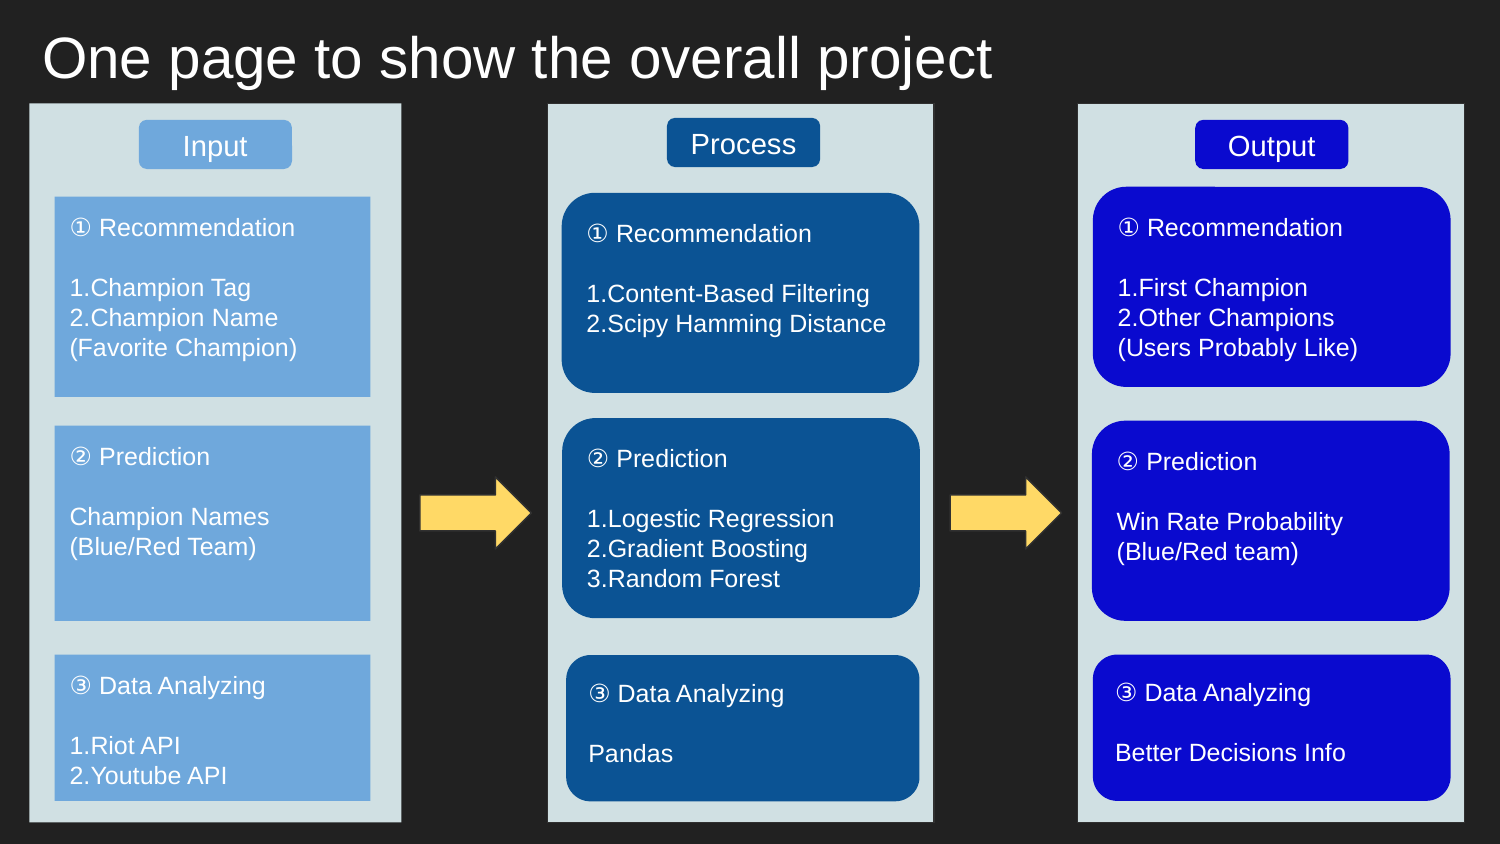

# One page to show the overall project

Process
Output
Input
① Recommendation

1.First Champion
2.Other Champions
(Users Probably Like)
① Recommendation

1.Content-Based Filtering
2.Scipy Hamming Distance
① Recommendation

1.Champion Tag 2.Champion Name
(Favorite Champion)
② Prediction

1.Logestic Regression 2.Gradient Boosting
3.Random Forest
② Prediction

Win Rate Probability
(Blue/Red team)
Champion Data from Riot API
② Prediction

Champion Names
(Blue/Red Team)

③ Data Analyzing

1.Riot API
2.Youtube API
③ Data Analyzing

Better Decisions Info
③ Data Analyzing

Pandas